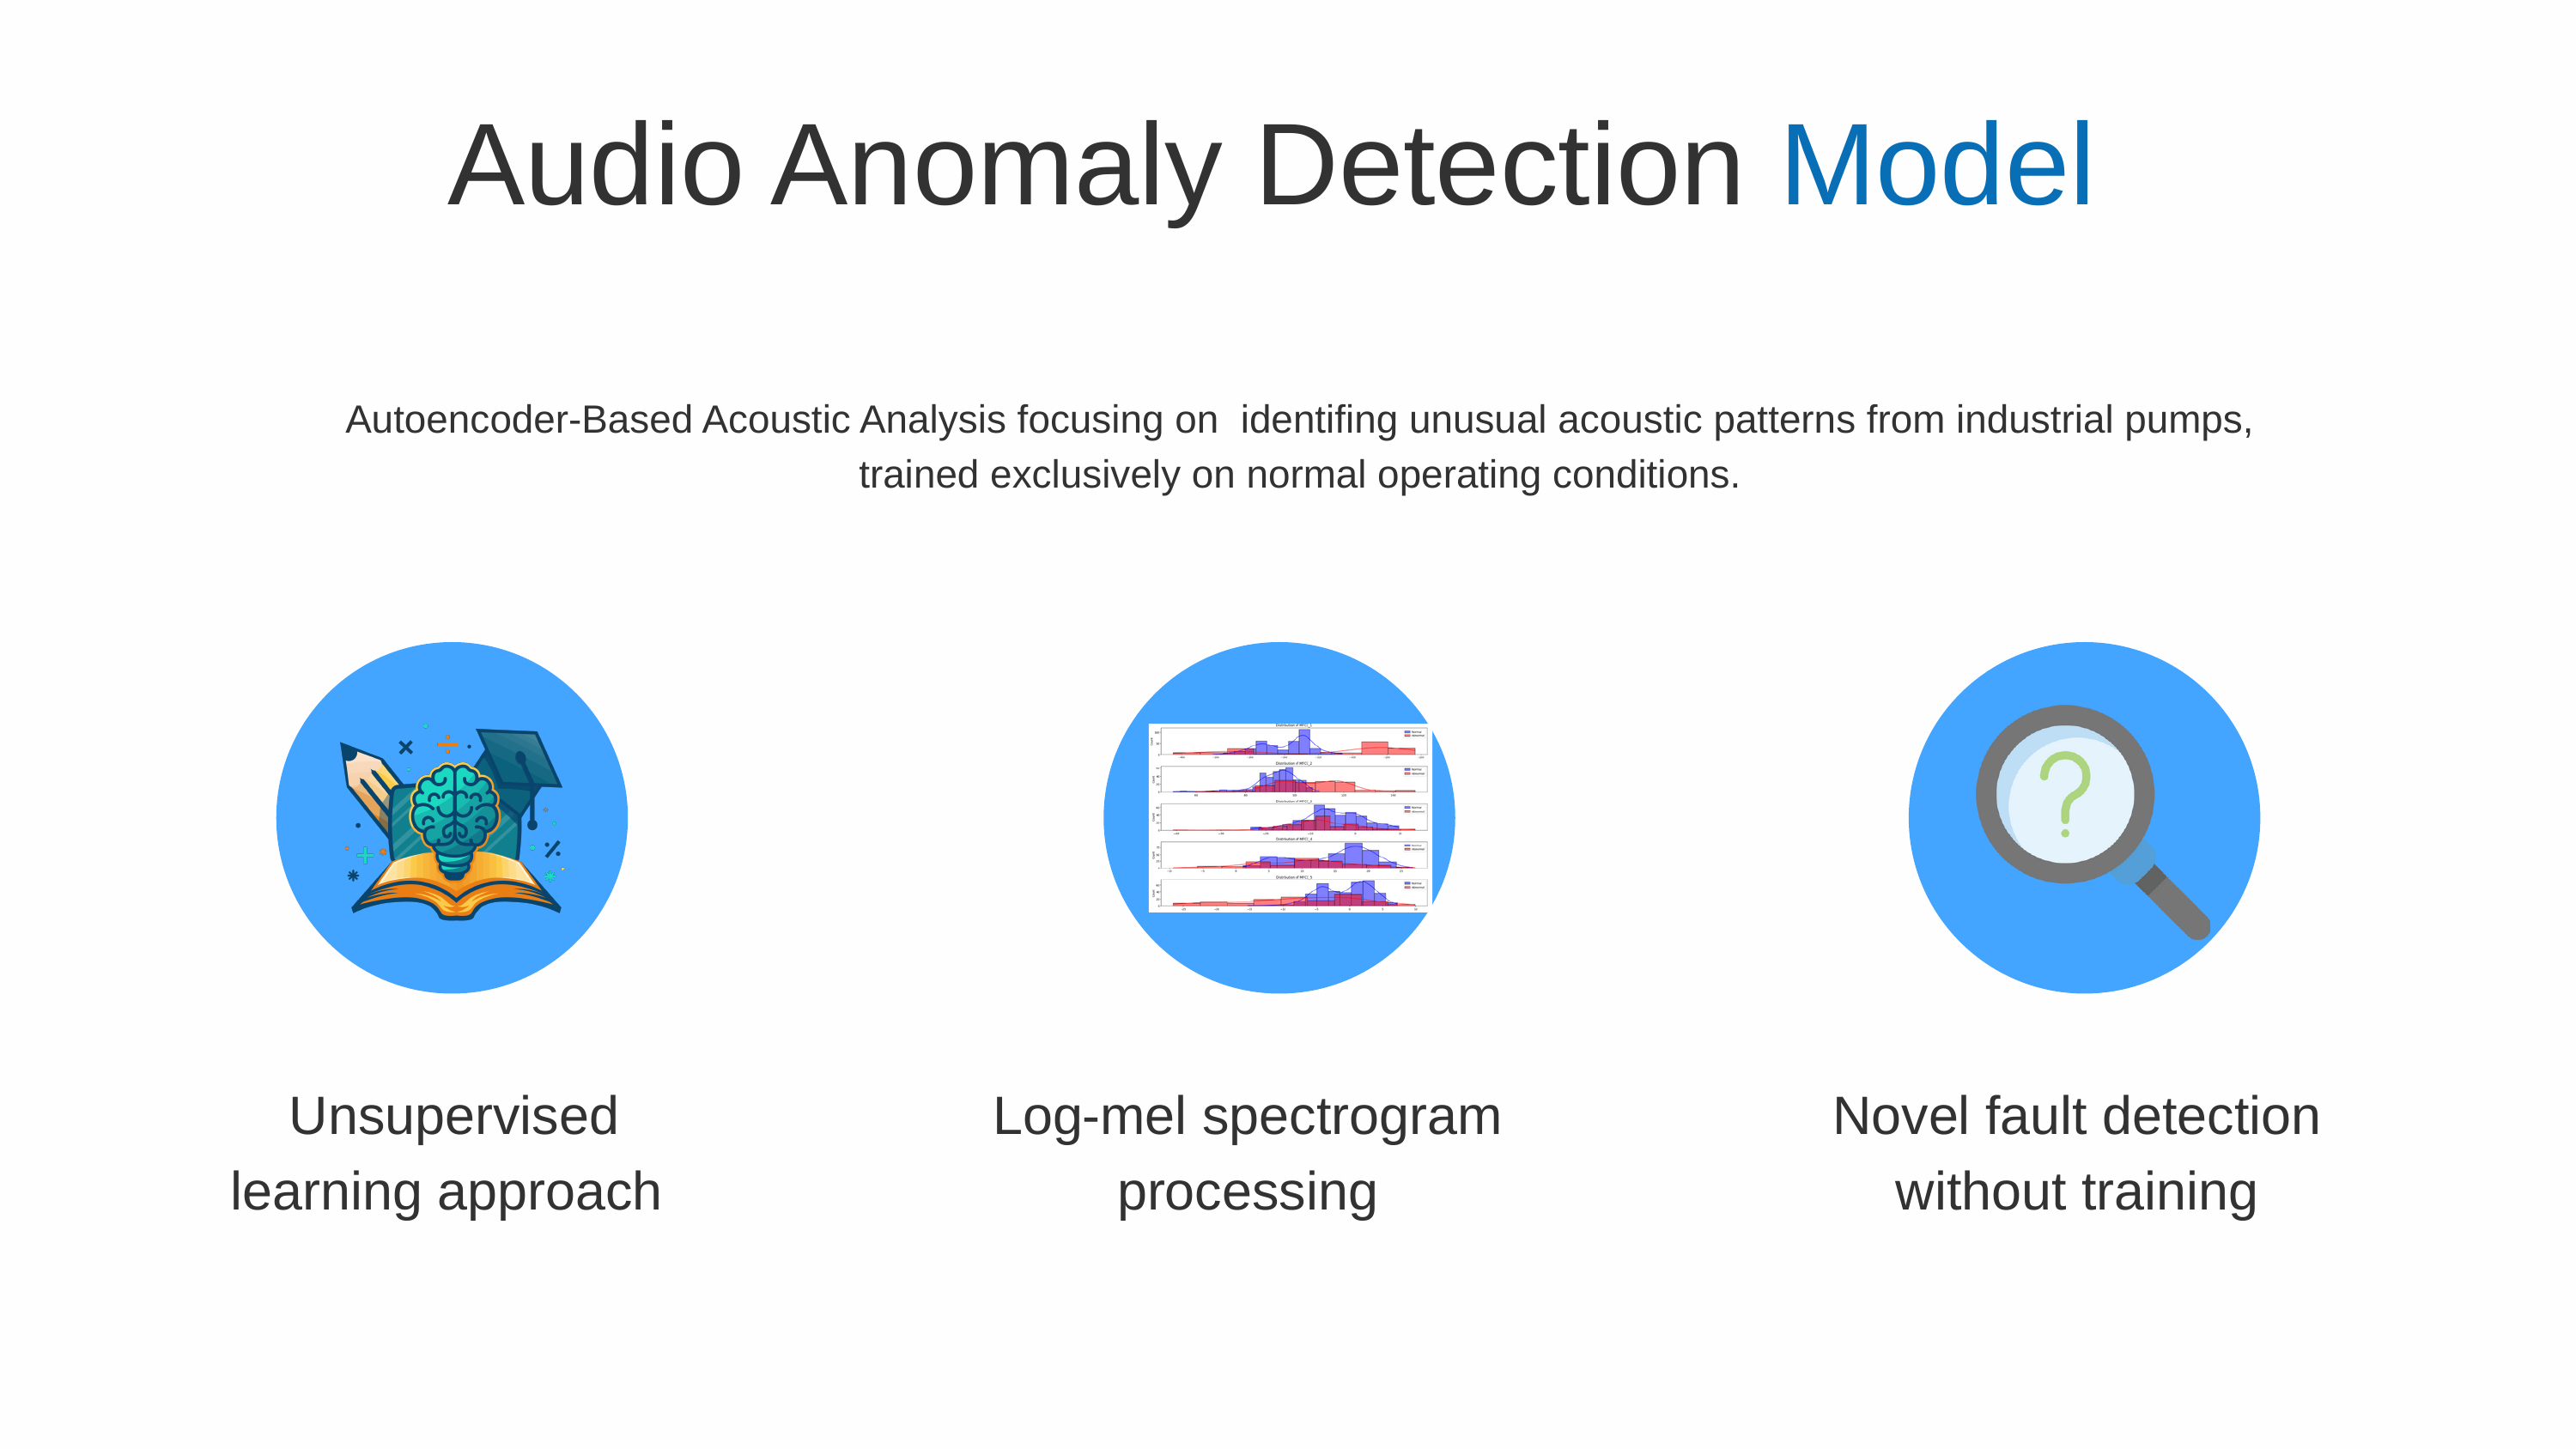

Audio Anomaly Detection Model
Autoencoder-Based Acoustic Analysis focusing on  identifing unusual acoustic patterns from industrial pumps, trained exclusively on normal operating conditions.

 Unsupervised learning approach
Log-mel spectrogram processing
Novel fault detection without training